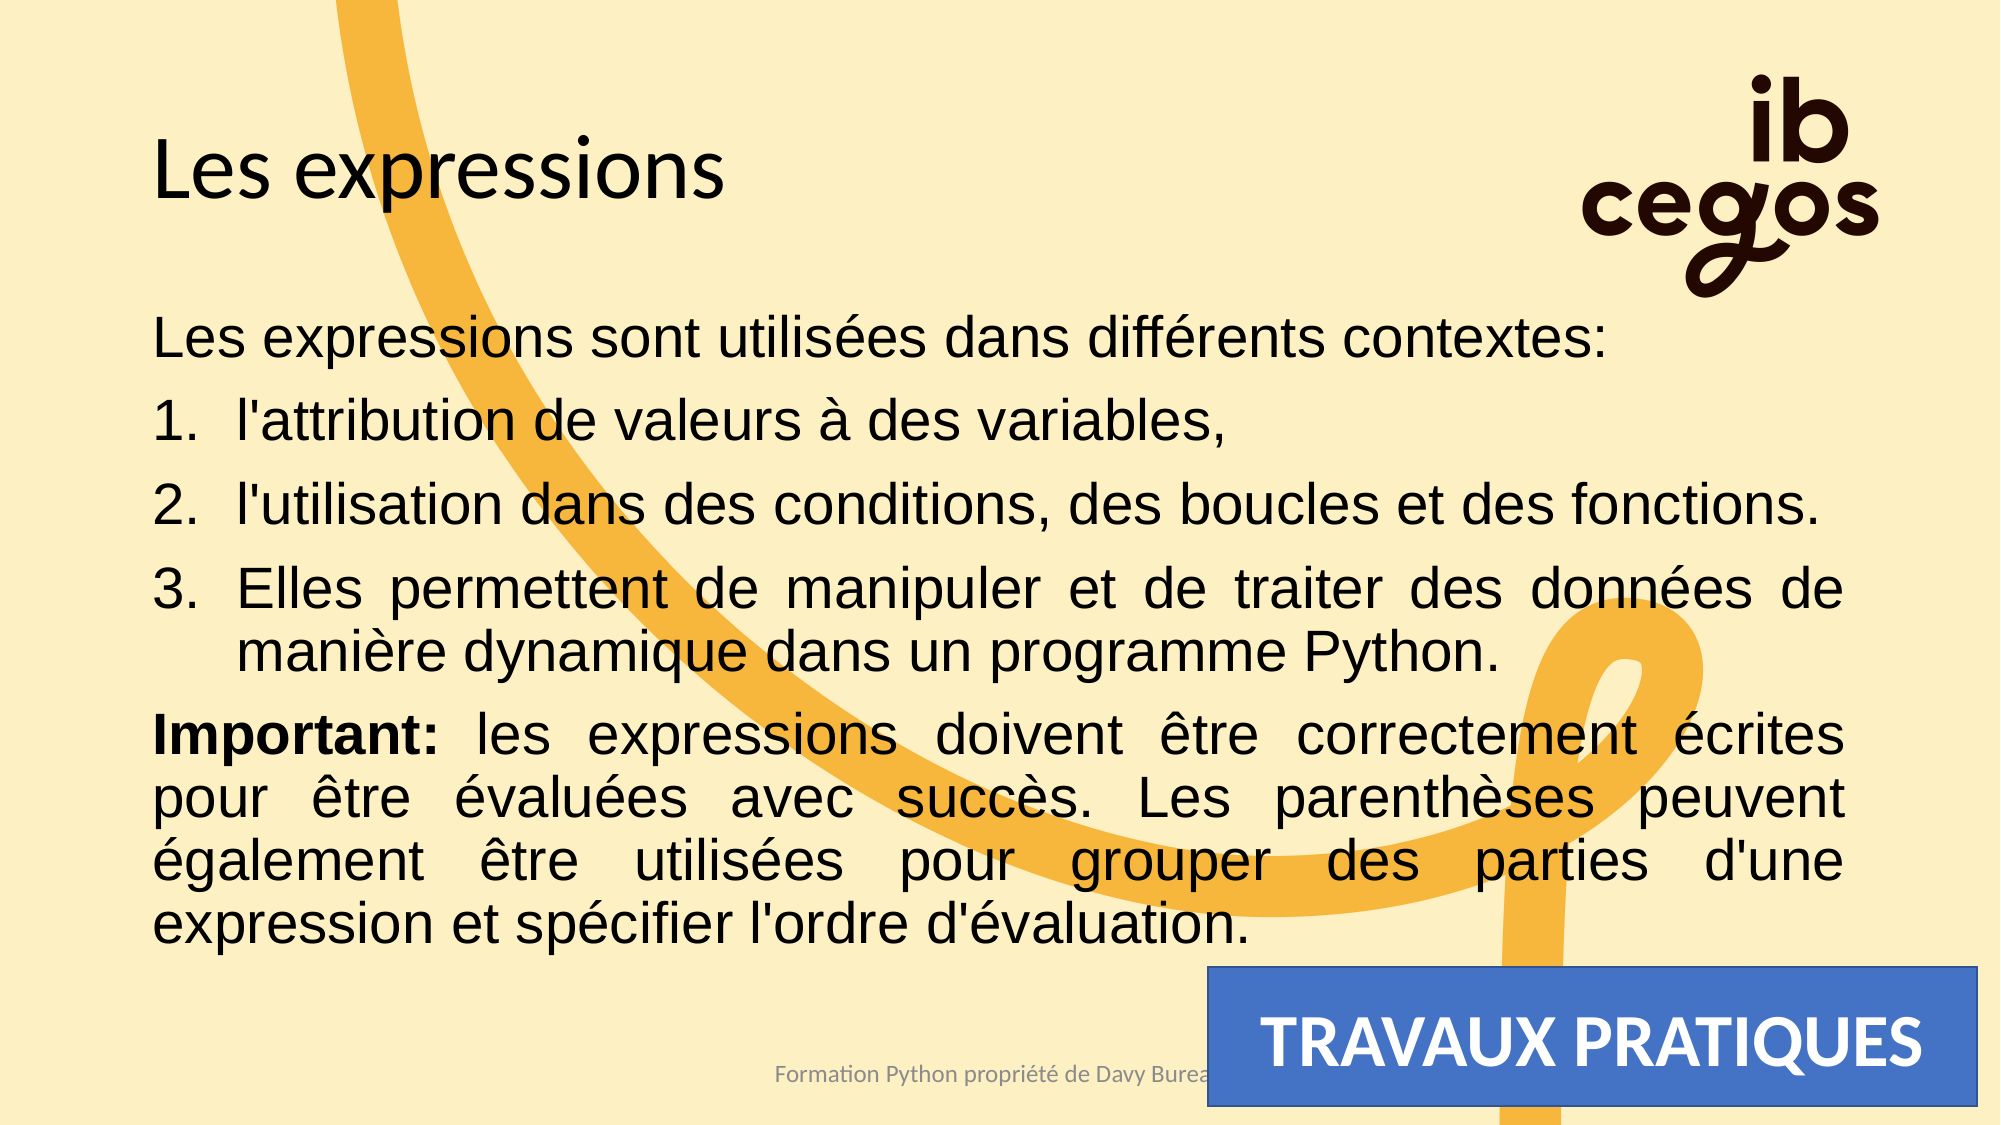

# Les expressions
Les expressions sont utilisées dans différents contextes:
l'attribution de valeurs à des variables,
l'utilisation dans des conditions, des boucles et des fonctions.
Elles permettent de manipuler et de traiter des données de manière dynamique dans un programme Python.
Important: les expressions doivent être correctement écrites pour être évaluées avec succès. Les parenthèses peuvent également être utilisées pour grouper des parties d'une expression et spécifier l'ordre d'évaluation.
TRAVAUX PRATIQUES
Formation Python propriété de Davy Bureau
28